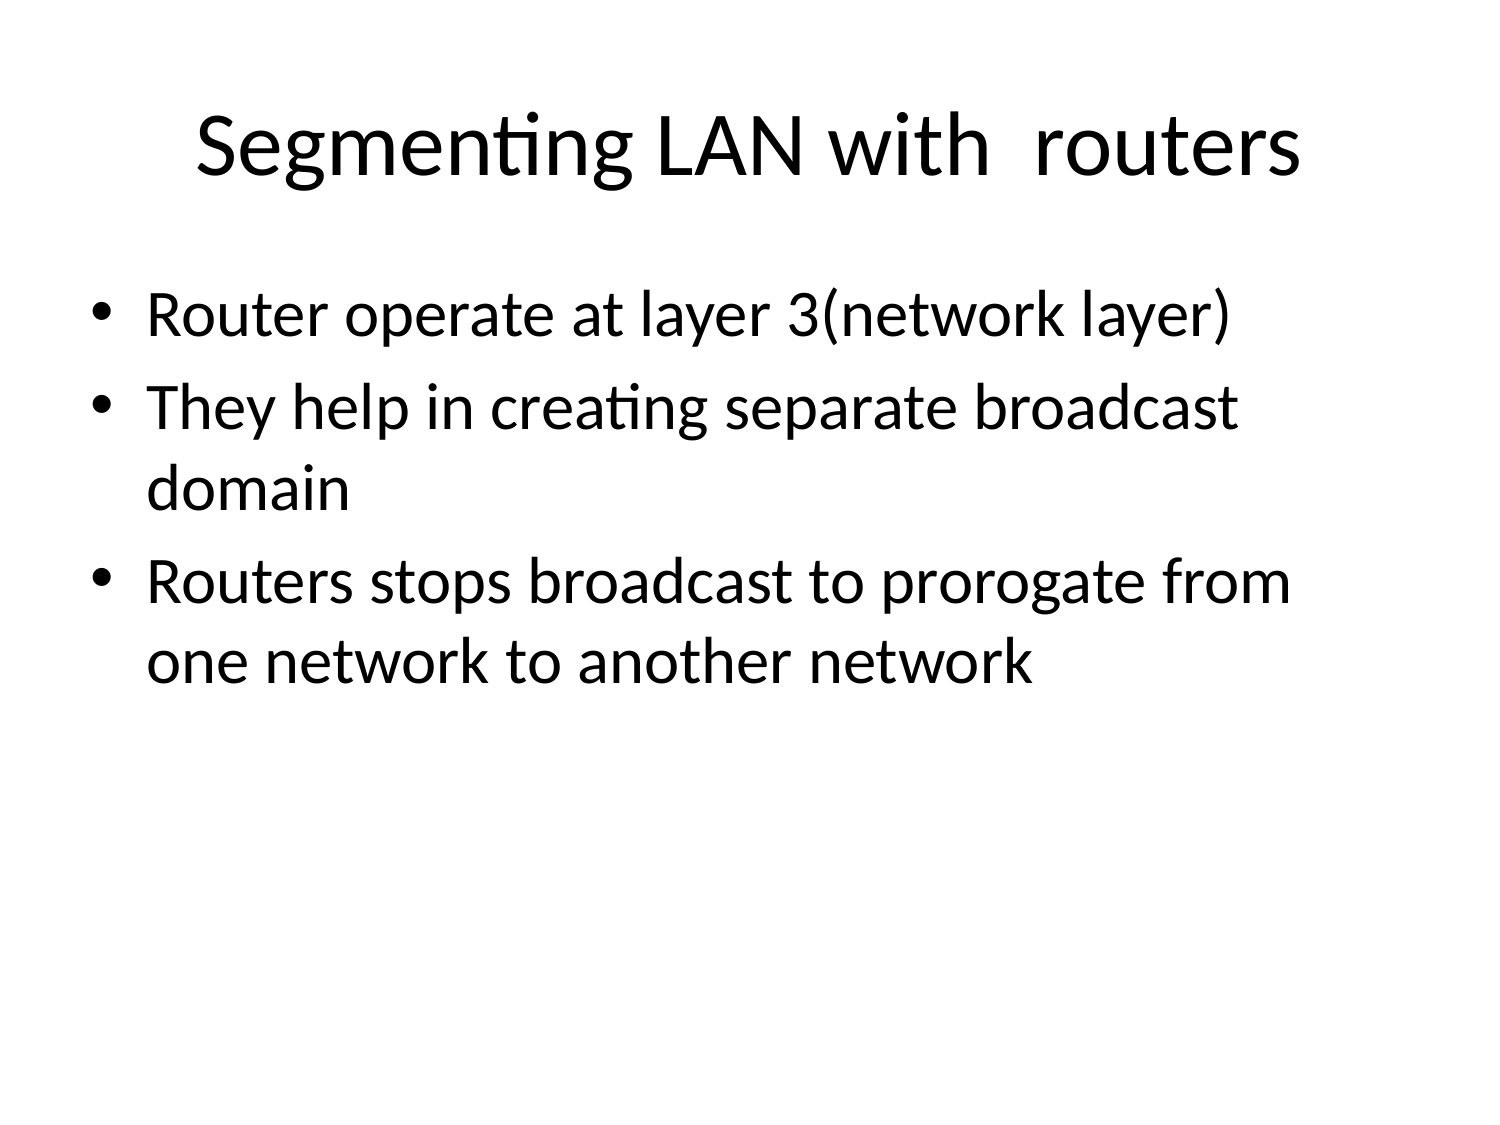

# Segmenting LAN with  routers
Router operate at layer 3(network layer)
They help in creating separate broadcast domain
Routers stops broadcast to prorogate from one network to another network